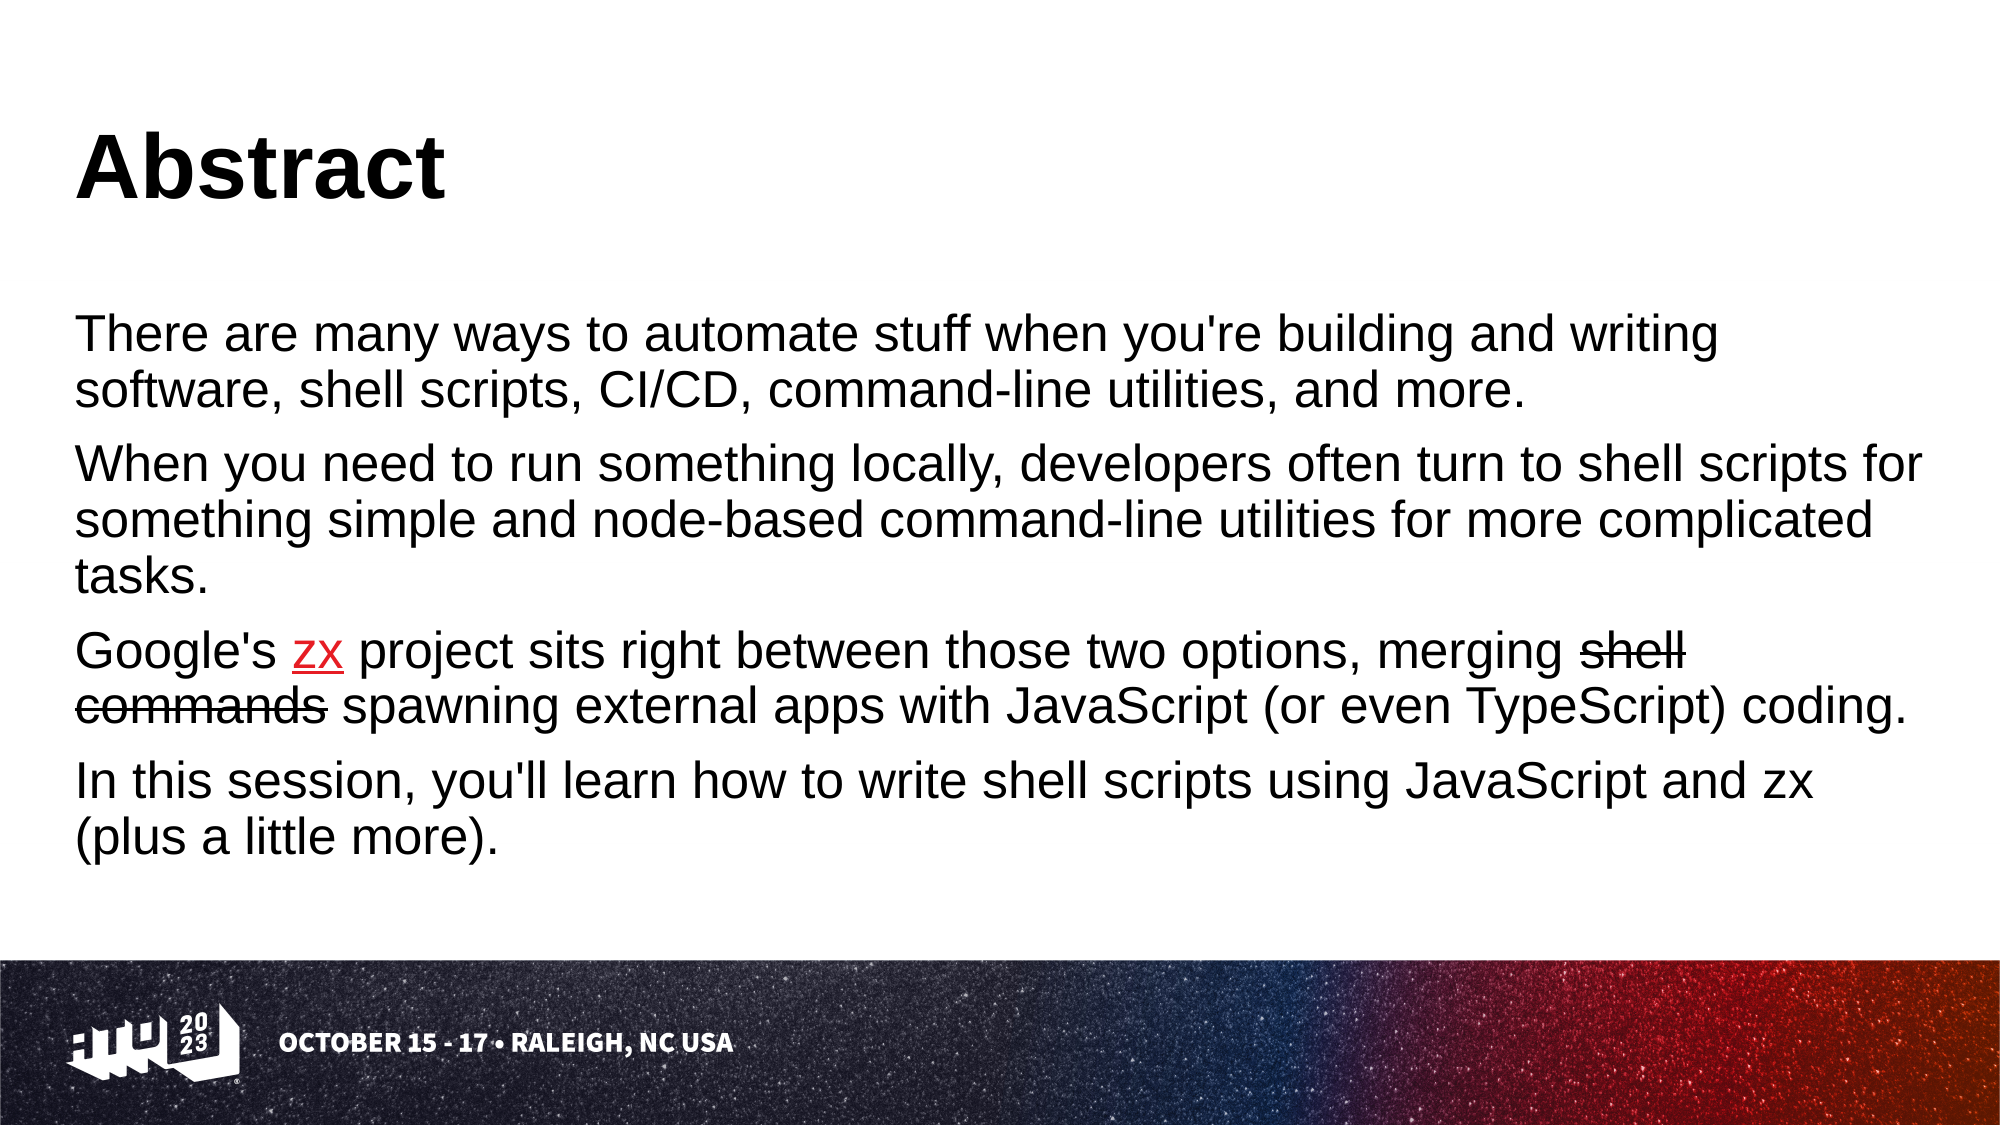

# Abstract
There are many ways to automate stuff when you're building and writing software, shell scripts, CI/CD, command-line utilities, and more.
When you need to run something locally, developers often turn to shell scripts for something simple and node-based command-line utilities for more complicated tasks.
Google's zx project sits right between those two options, merging shell commands spawning external apps with JavaScript (or even TypeScript) coding.
In this session, you'll learn how to write shell scripts using JavaScript and zx (plus a little more).